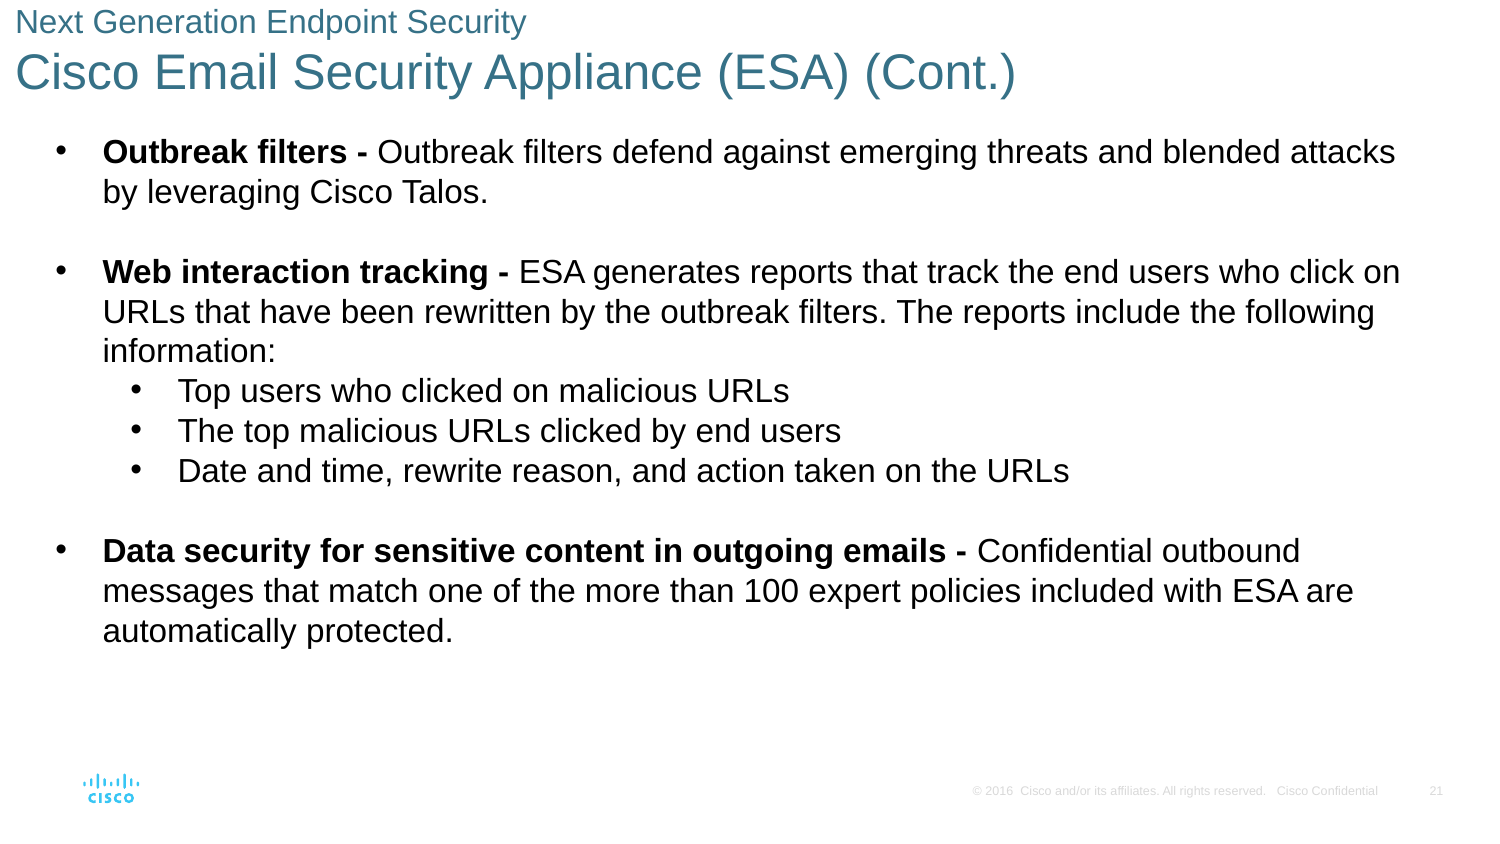

# Next Generation Endpoint Security Cisco Email Security Appliance (ESA) (Cont.)
Outbreak filters - Outbreak filters defend against emerging threats and blended attacks by leveraging Cisco Talos.

Web interaction tracking - ESA generates reports that track the end users who click on URLs that have been rewritten by the outbreak filters. The reports include the following information:
Top users who clicked on malicious URLs
The top malicious URLs clicked by end users
Date and time, rewrite reason, and action taken on the URLs

Data security for sensitive content in outgoing emails - Confidential outbound messages that match one of the more than 100 expert policies included with ESA are automatically protected.